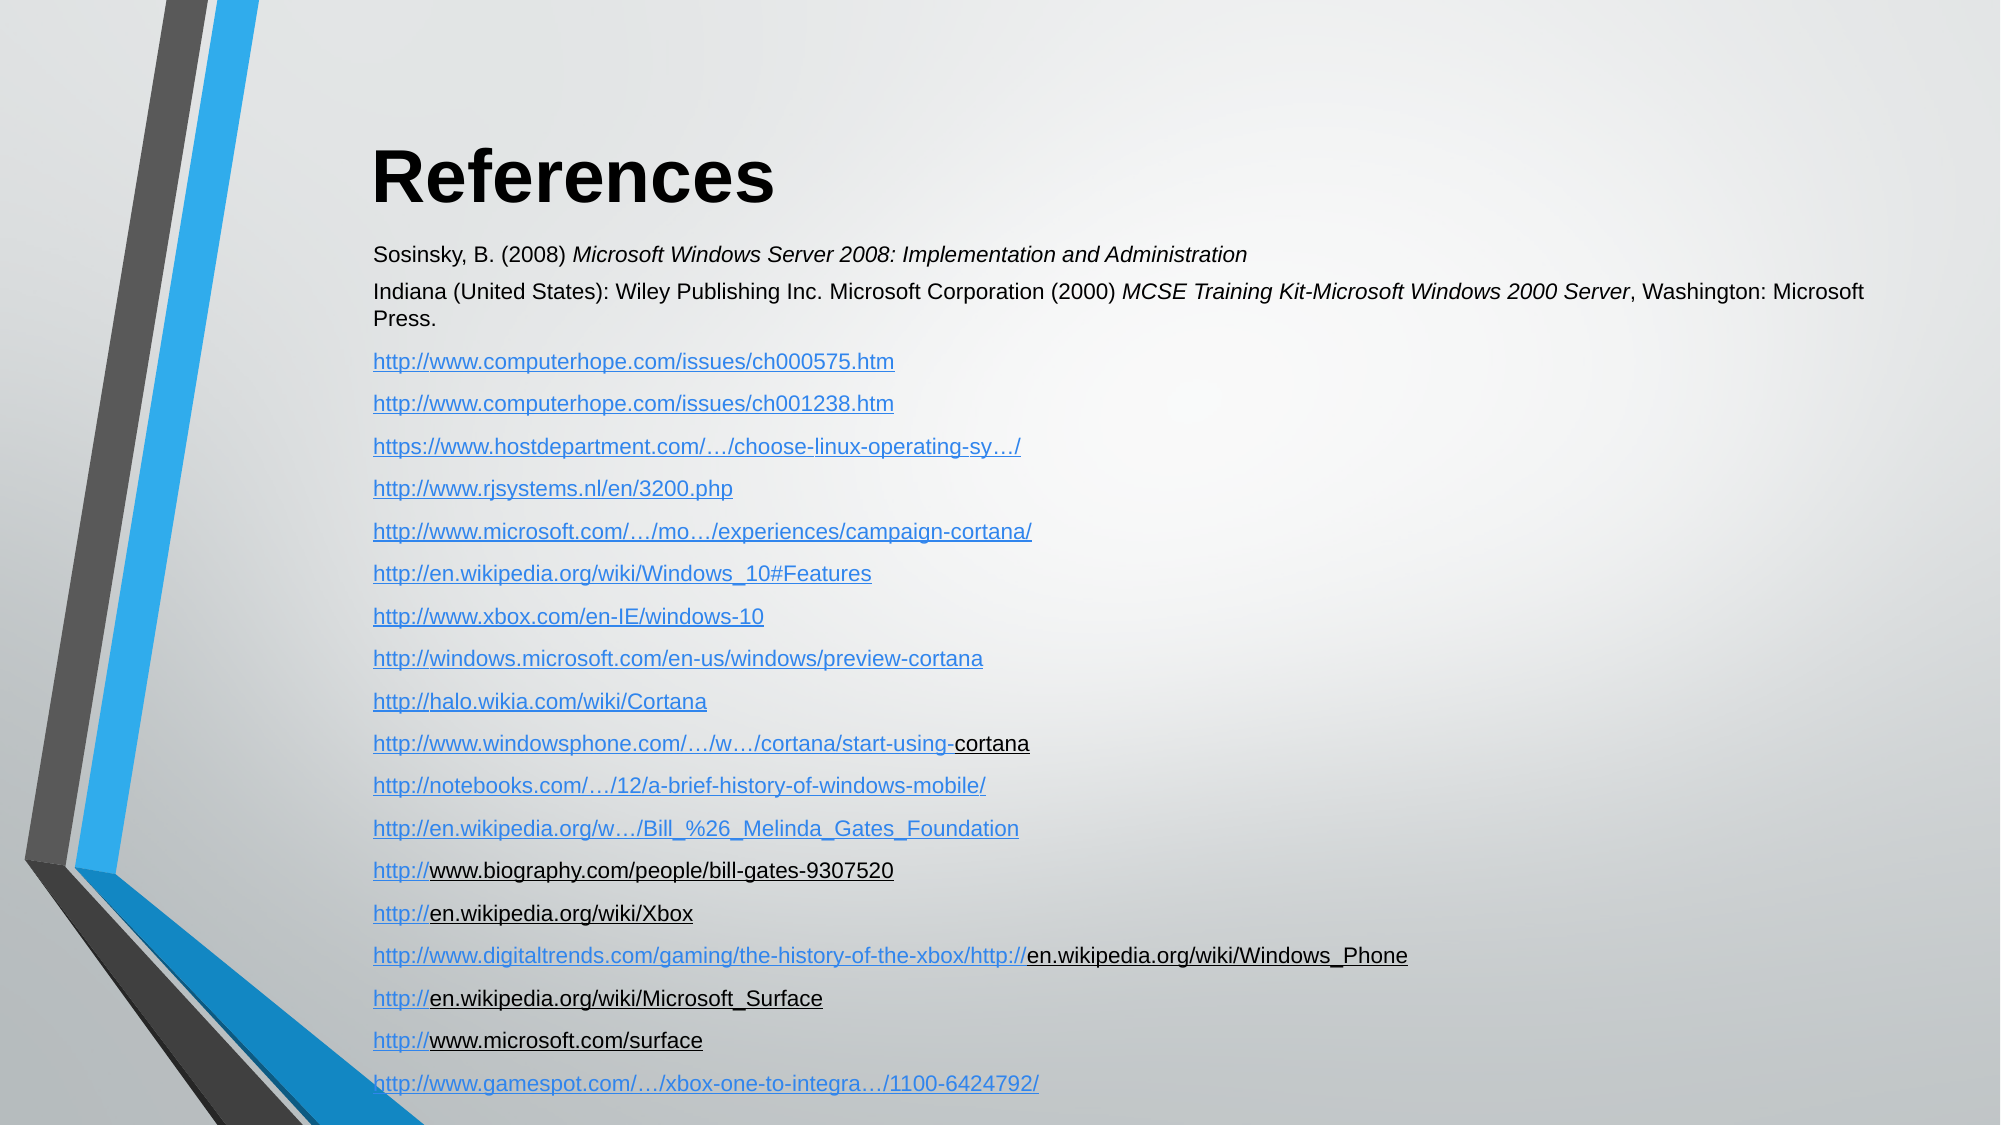

# References
Sosinsky, B. (2008) Microsoft Windows Server 2008: Implementation and Administration
Indiana (United States): Wiley Publishing Inc. Microsoft Corporation (2000) MCSE Training Kit-Microsoft Windows 2000 Server, Washington: Microsoft Press.
http://www.computerhope.com/issues/ch000575.htm
http://www.computerhope.com/issues/ch001238.htm
https://www.hostdepartment.com/…/choose-linux-operating-sy…/
http://www.rjsystems.nl/en/3200.php
http://www.microsoft.com/…/mo…/experiences/campaign-cortana/
http://en.wikipedia.org/wiki/Windows_10#Features
http://www.xbox.com/en-IE/windows-10
http://windows.microsoft.com/en-us/windows/preview-cortana
http://halo.wikia.com/wiki/Cortana
http://www.windowsphone.com/…/w…/cortana/start-using-cortana
http://notebooks.com/…/12/a-brief-history-of-windows-mobile/
http://en.wikipedia.org/w…/Bill_%26_Melinda_Gates_Foundation
http://www.biography.com/people/bill-gates-9307520
http://en.wikipedia.org/wiki/Xbox
http://www.digitaltrends.com/gaming/the-history-of-the-xbox/http://en.wikipedia.org/wiki/Windows_Phone
http://en.wikipedia.org/wiki/Microsoft_Surface
http://www.microsoft.com/surface
http://www.gamespot.com/…/xbox-one-to-integra…/1100-6424792/